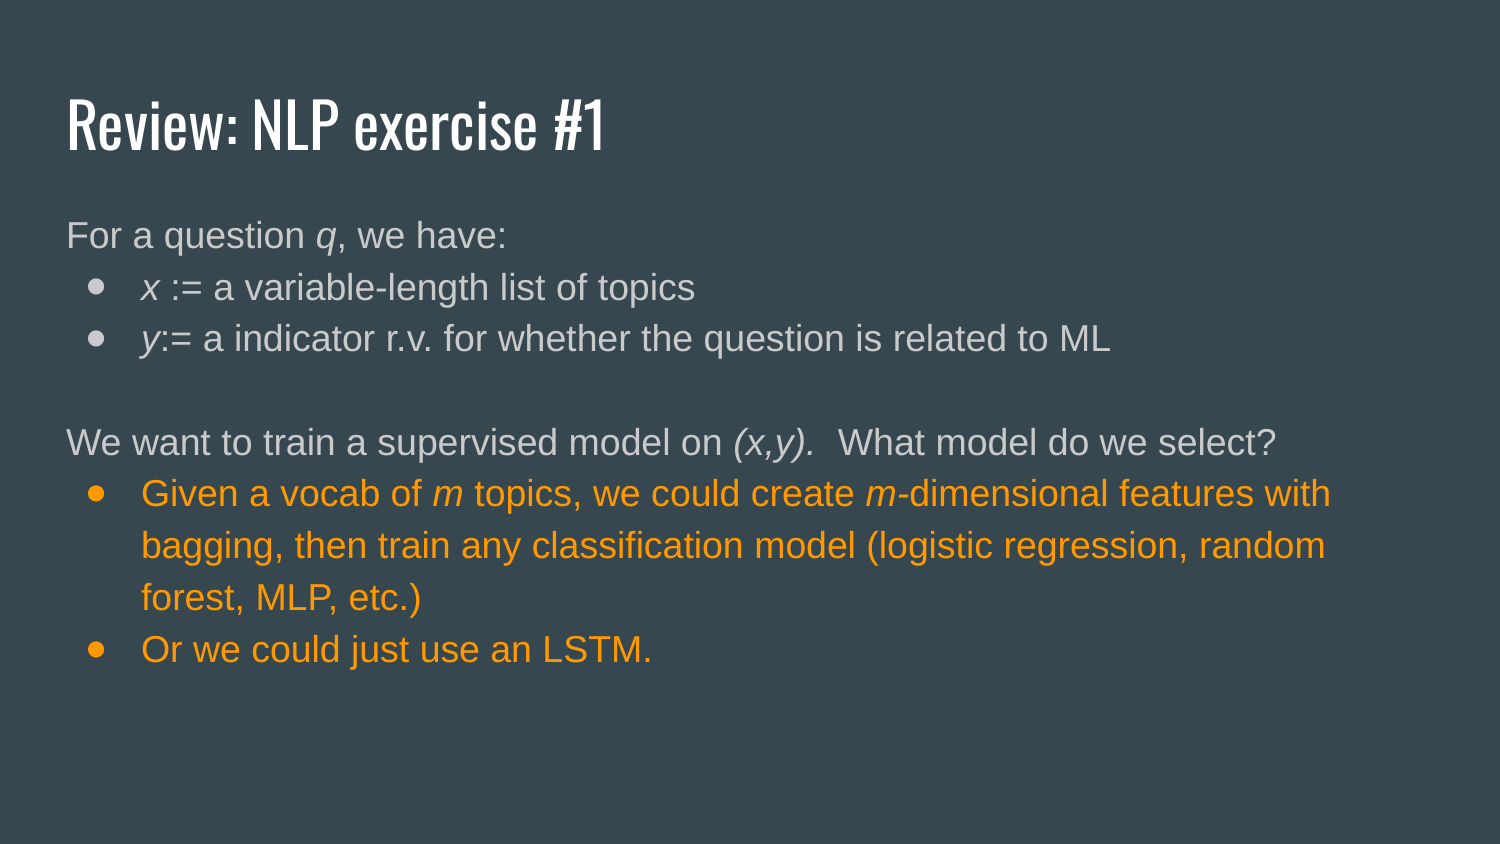

# Review: NLP exercise #1
For a question q, we have:
x := a variable-length list of topics
y:= a indicator r.v. for whether the question is related to ML

We want to train a supervised model on (x,y).  What model do we select?
Given a vocab of m topics, we could create m-dimensional features with bagging, then train any classification model (logistic regression, random forest, MLP, etc.)
Or we could just use an LSTM.